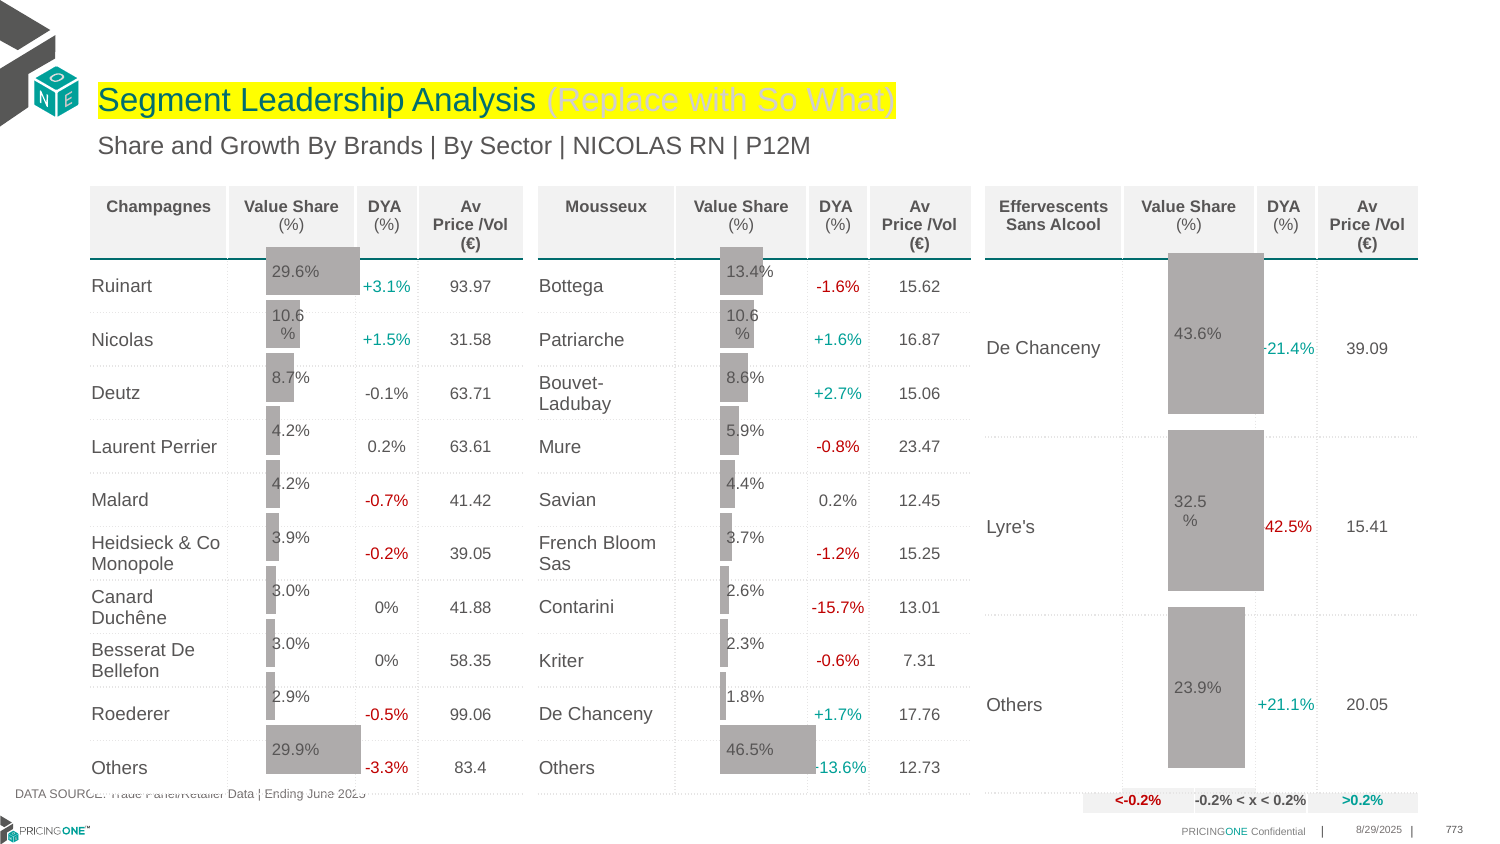

# Segment Leadership Analysis (Replace with So What)
Share and Growth By Brands | By Sector | NICOLAS RN | P12M
| Mousseux | Value Share (%) | DYA (%) | Av Price /Vol (€) |
| --- | --- | --- | --- |
| Bottega |  | -1.6% | 15.62 |
| Patriarche |  | +1.6% | 16.87 |
| Bouvet-Ladubay |  | +2.7% | 15.06 |
| Mure |  | -0.8% | 23.47 |
| Savian |  | 0.2% | 12.45 |
| French Bloom Sas |  | -1.2% | 15.25 |
| Contarini |  | -15.7% | 13.01 |
| Kriter |  | -0.6% | 7.31 |
| De Chanceny |  | +1.7% | 17.76 |
| Others |  | +13.6% | 12.73 |
| Champagnes | Value Share (%) | DYA (%) | Av Price /Vol (€) |
| --- | --- | --- | --- |
| Ruinart |  | +3.1% | 93.97 |
| Nicolas |  | +1.5% | 31.58 |
| Deutz |  | -0.1% | 63.71 |
| Laurent Perrier |  | 0.2% | 63.61 |
| Malard |  | -0.7% | 41.42 |
| Heidsieck & Co Monopole |  | -0.2% | 39.05 |
| Canard Duchêne |  | 0% | 41.88 |
| Besserat De Bellefon |  | 0% | 58.35 |
| Roederer |  | -0.5% | 99.06 |
| Others |  | -3.3% | 83.4 |
| Effervescents Sans Alcool | Value Share (%) | DYA (%) | Av Price /Vol (€) |
| --- | --- | --- | --- |
| De Chanceny |  | +21.4% | 39.09 |
| Lyre's |  | -42.5% | 15.41 |
| Others |  | +21.1% | 20.05 |

### Chart

| Category | Champagnes | NICOLAS RN |
|---|---|
|  | 0.2958088918885834 |

### Chart

| Category | Mousseux | NICOLAS RN |
|---|---|
|  | 0.13416577923479012 |

### Chart

| Category | Effervescents Sans Alcool | NICOLAS RN |
|---|---|
|  | 0.4359518405210698 |
DATA SOURCE: Trade Panel/Retailer Data | Ending June 2025
| <-0.2% | -0.2% < x < 0.2% | >0.2% |
| --- | --- | --- |

8/29/2025
773